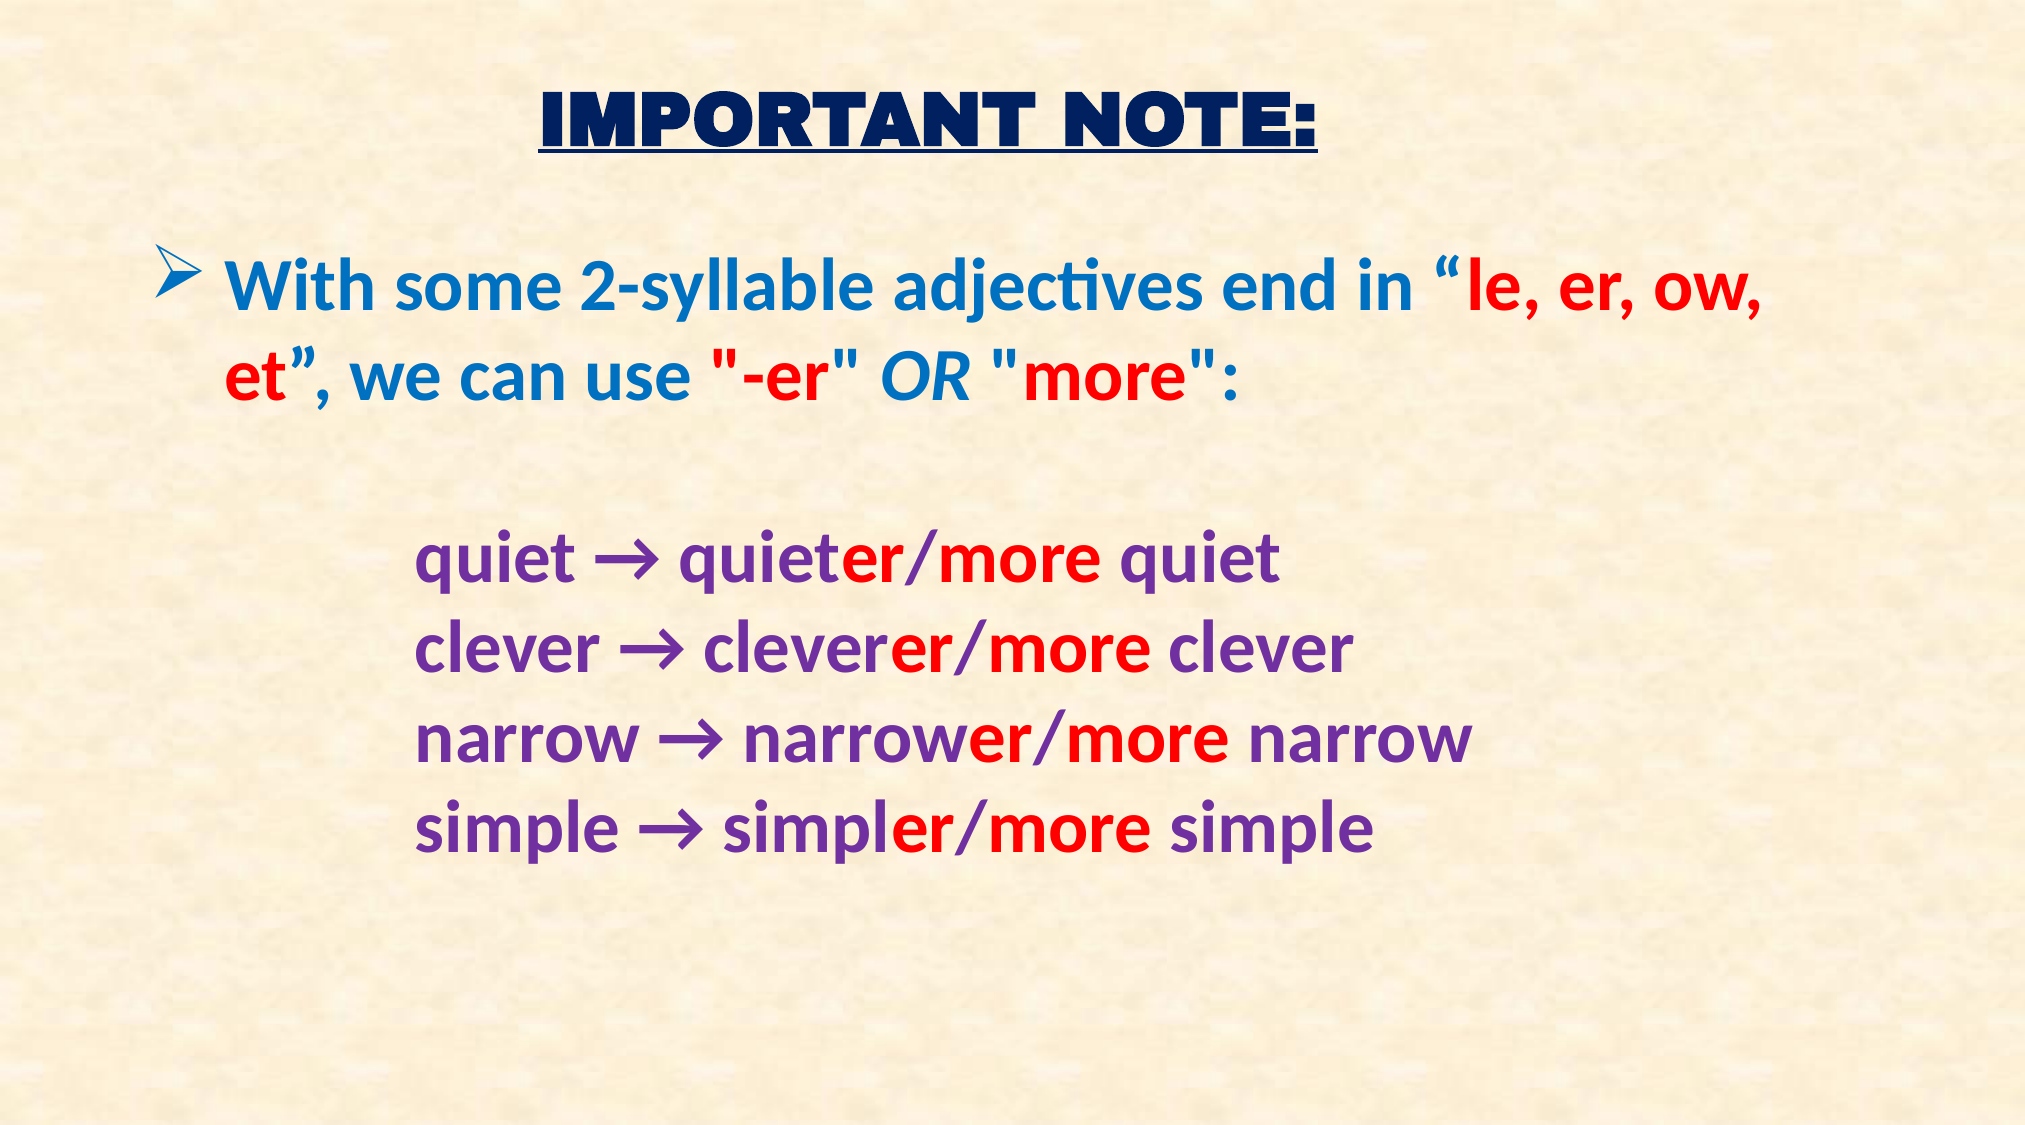

IMPORTANT NOTE:
With some 2-syllable adjectives end in “le, er, ow, et”, we can use "-er" OR "more":
quiet → quieter/more quiet
clever → cleverer/more clever
narrow → narrower/more narrow
simple → simpler/more simple